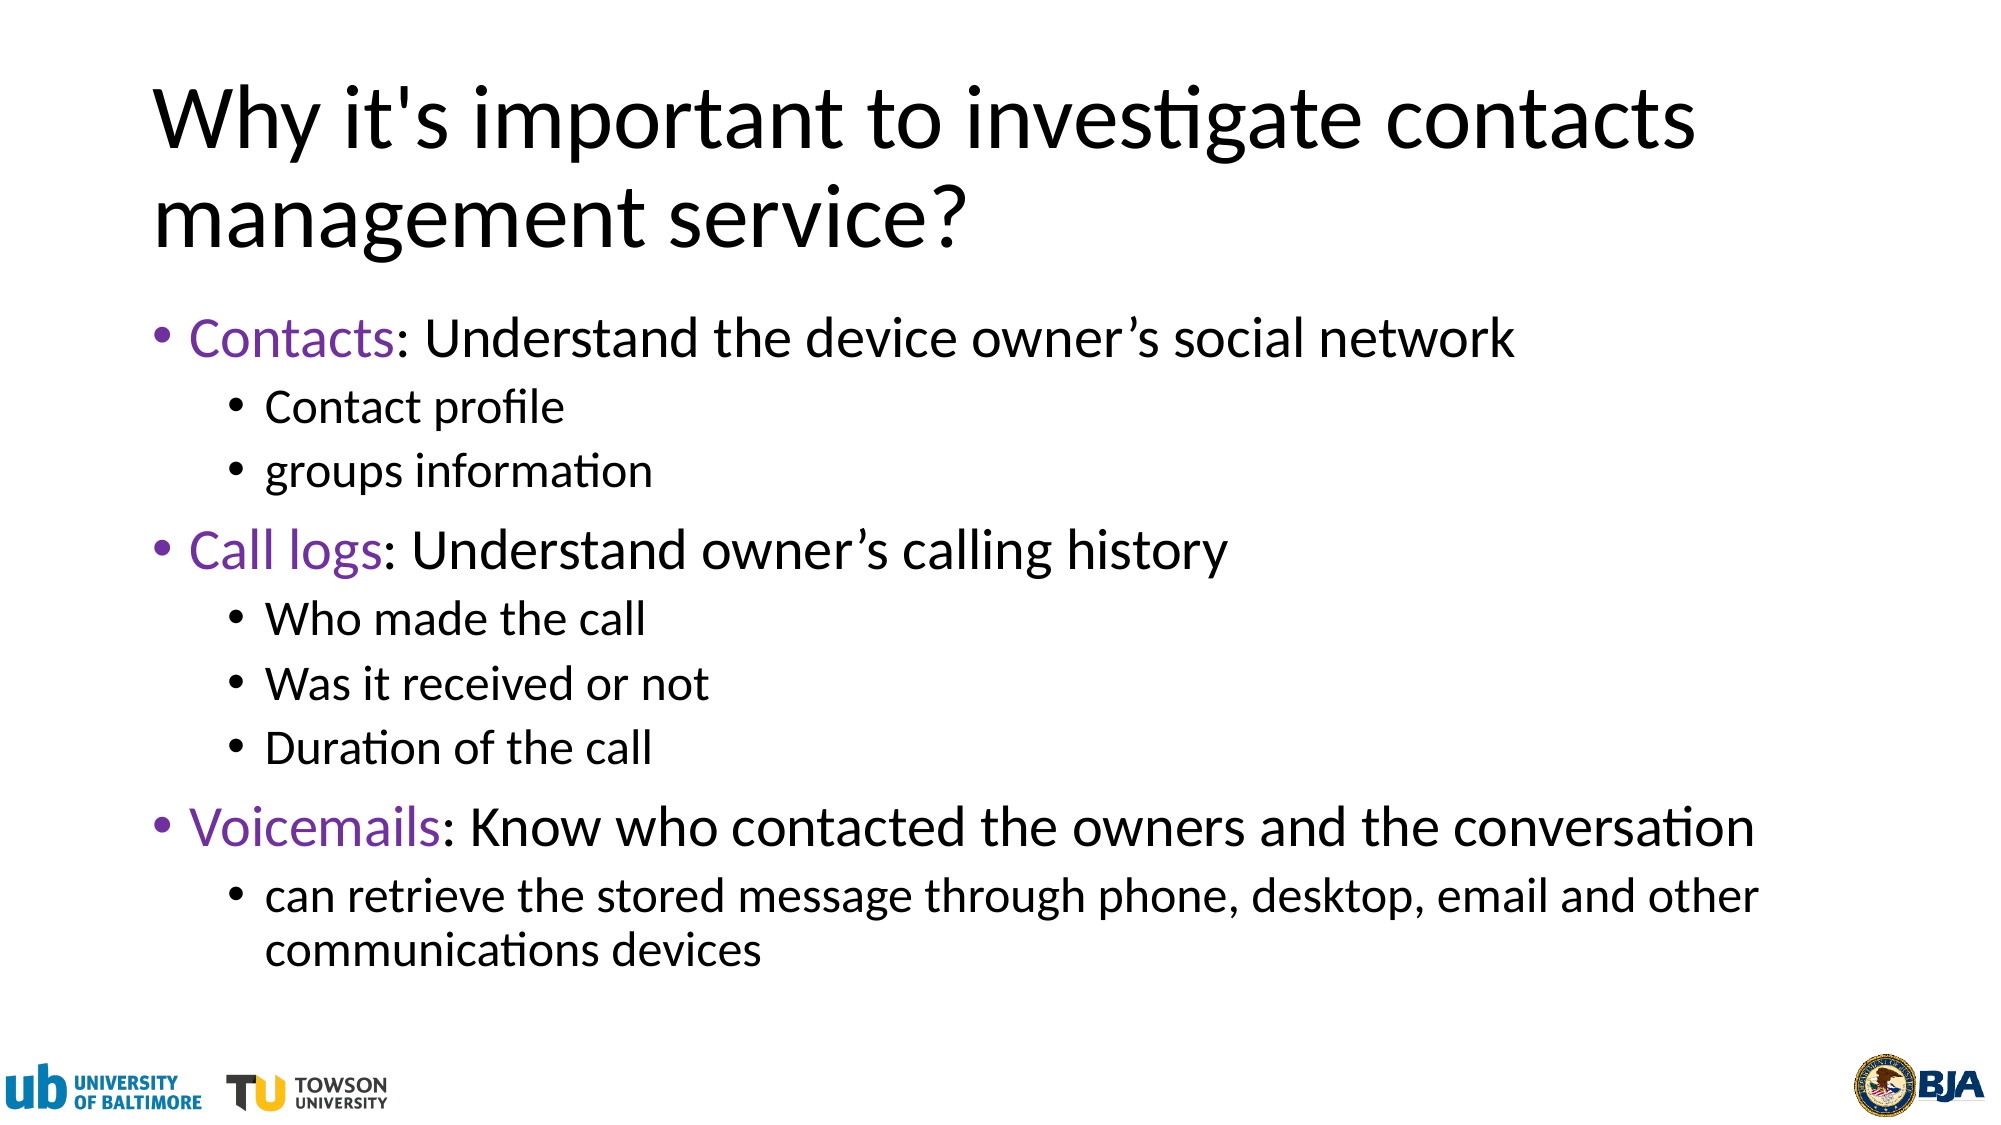

# Why it's important to investigate contacts management service?
Contacts: Understand the device owner’s social network
Contact profile
groups information
Call logs: Understand owner’s calling history
Who made the call
Was it received or not
Duration of the call
Voicemails: Know who contacted the owners and the conversation
can retrieve the stored message through phone, desktop, email and other communications devices